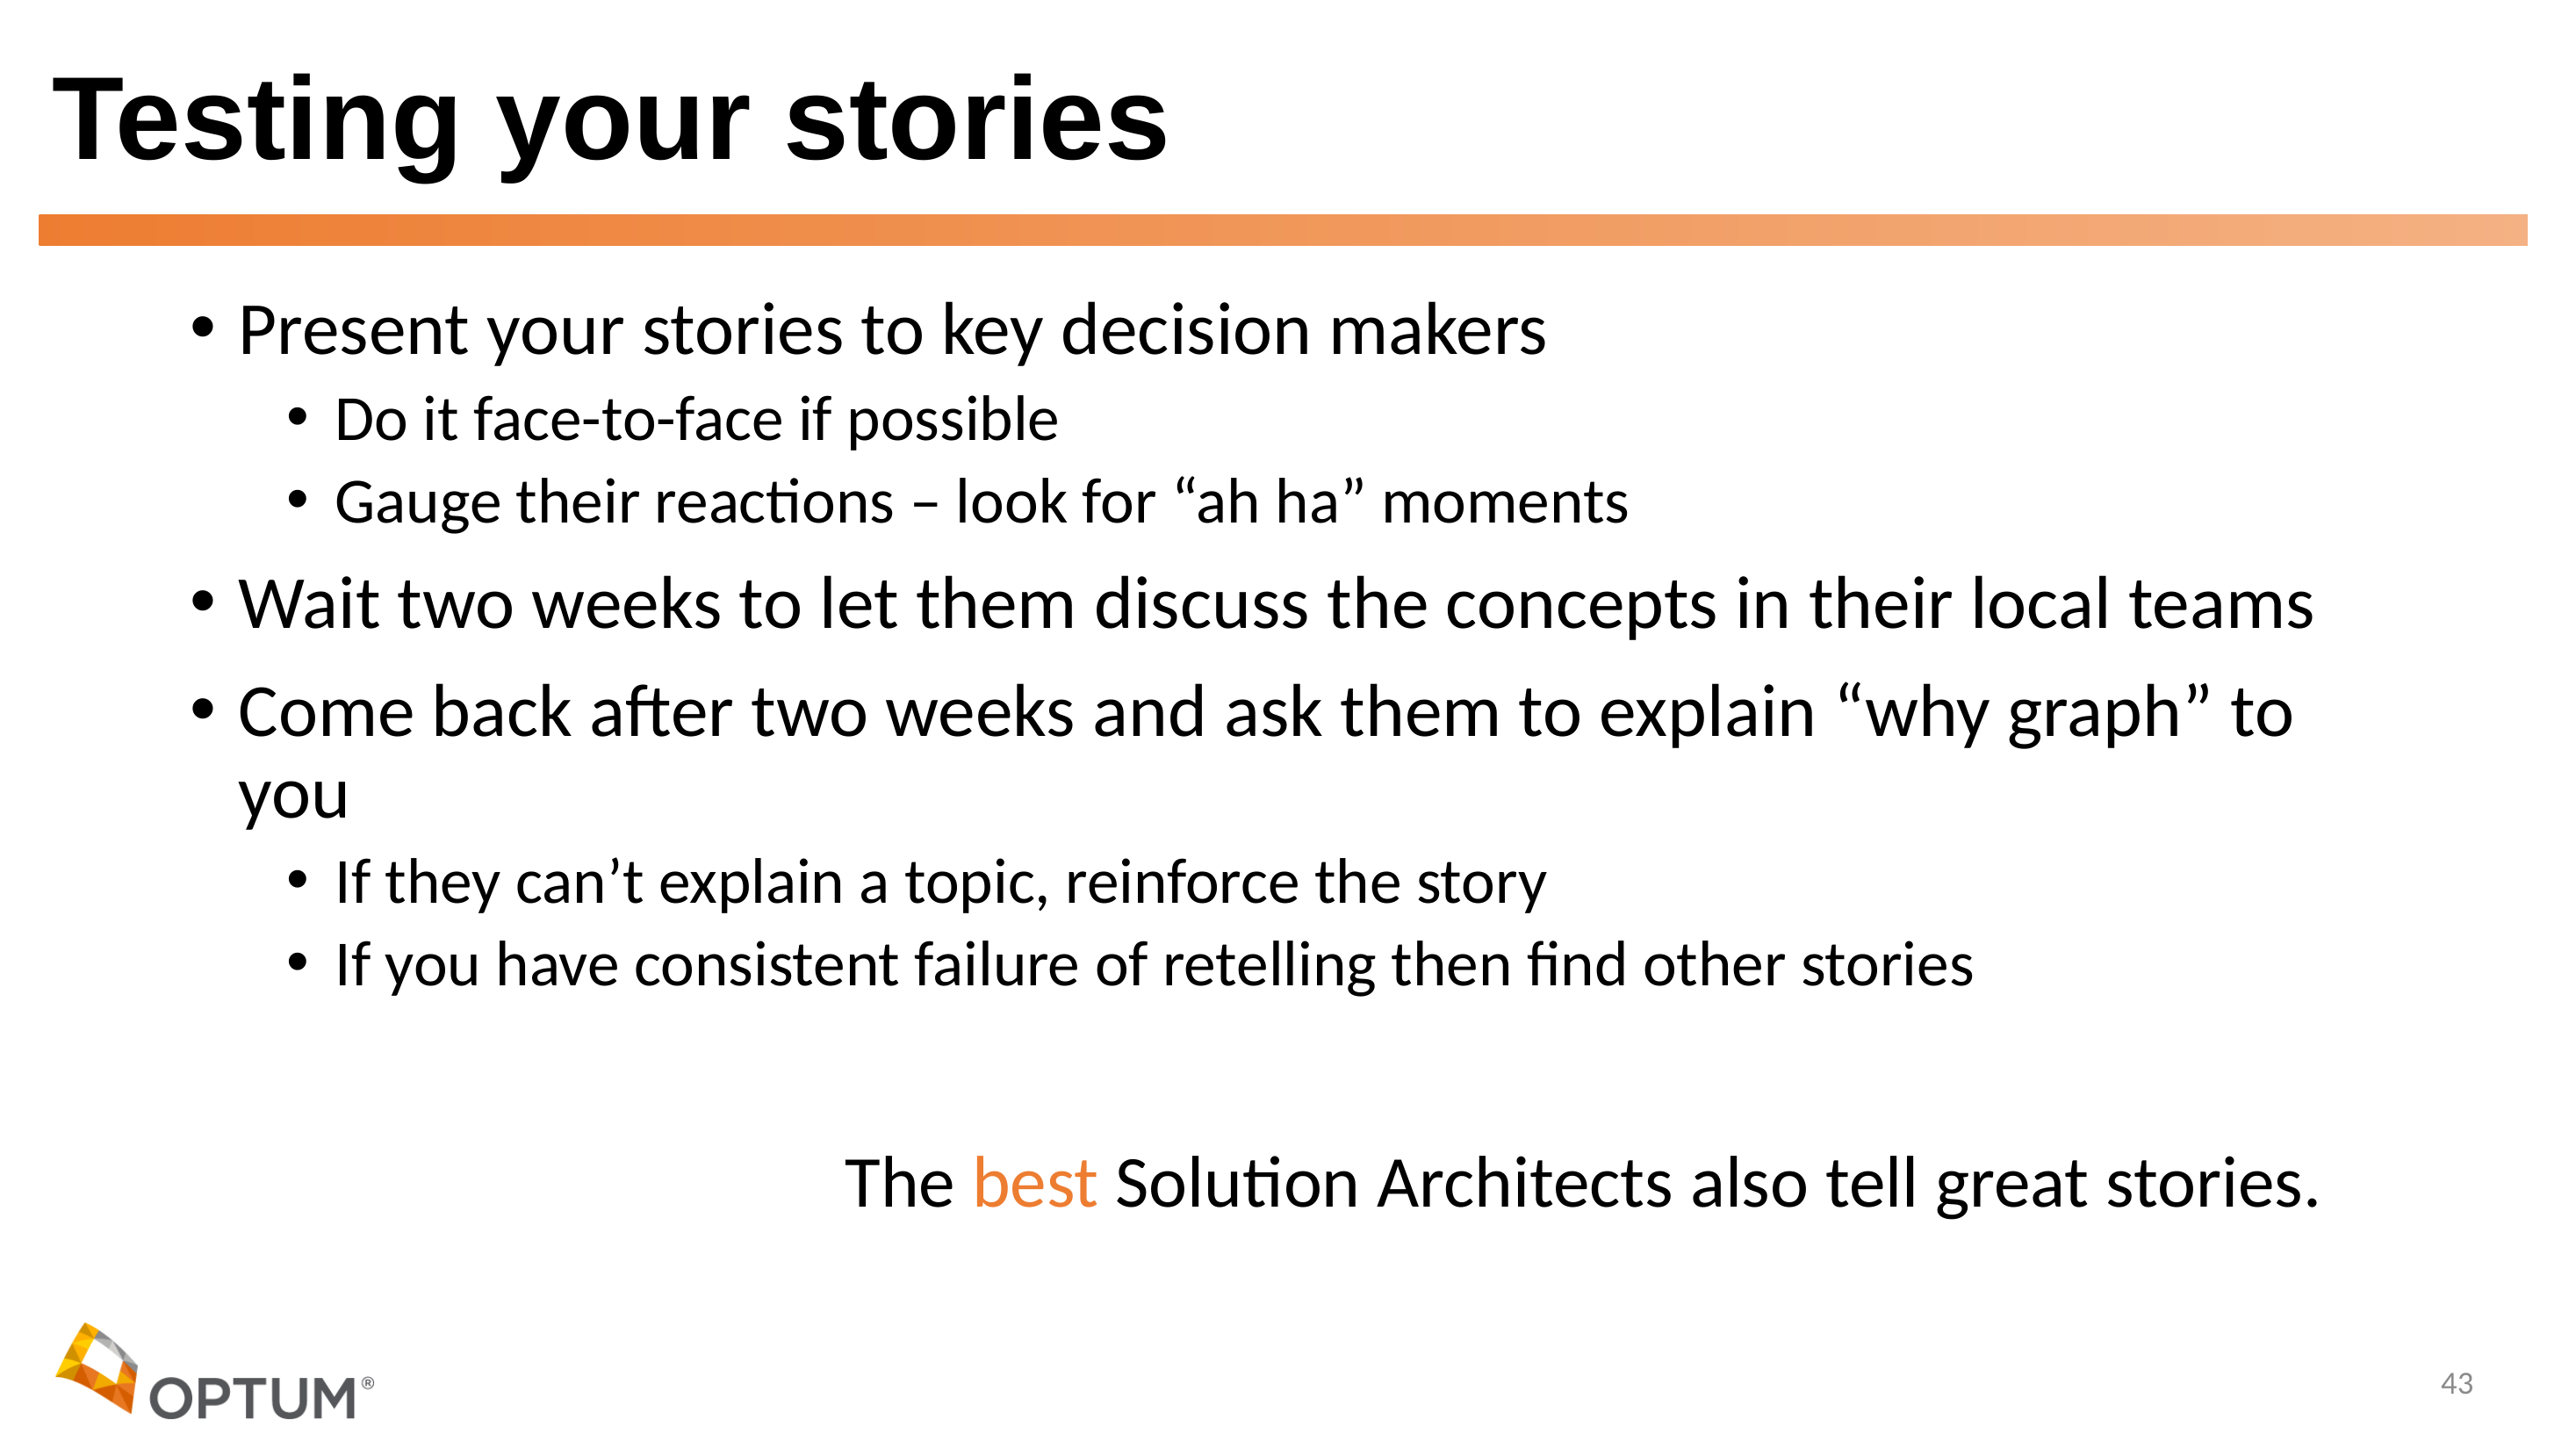

# Testing your stories
Present your stories to key decision makers
Do it face-to-face if possible
Gauge their reactions – look for “ah ha” moments
Wait two weeks to let them discuss the concepts in their local teams
Come back after two weeks and ask them to explain “why graph” to you
If they can’t explain a topic, reinforce the story
If you have consistent failure of retelling then find other stories
The best Solution Architects also tell great stories.
43